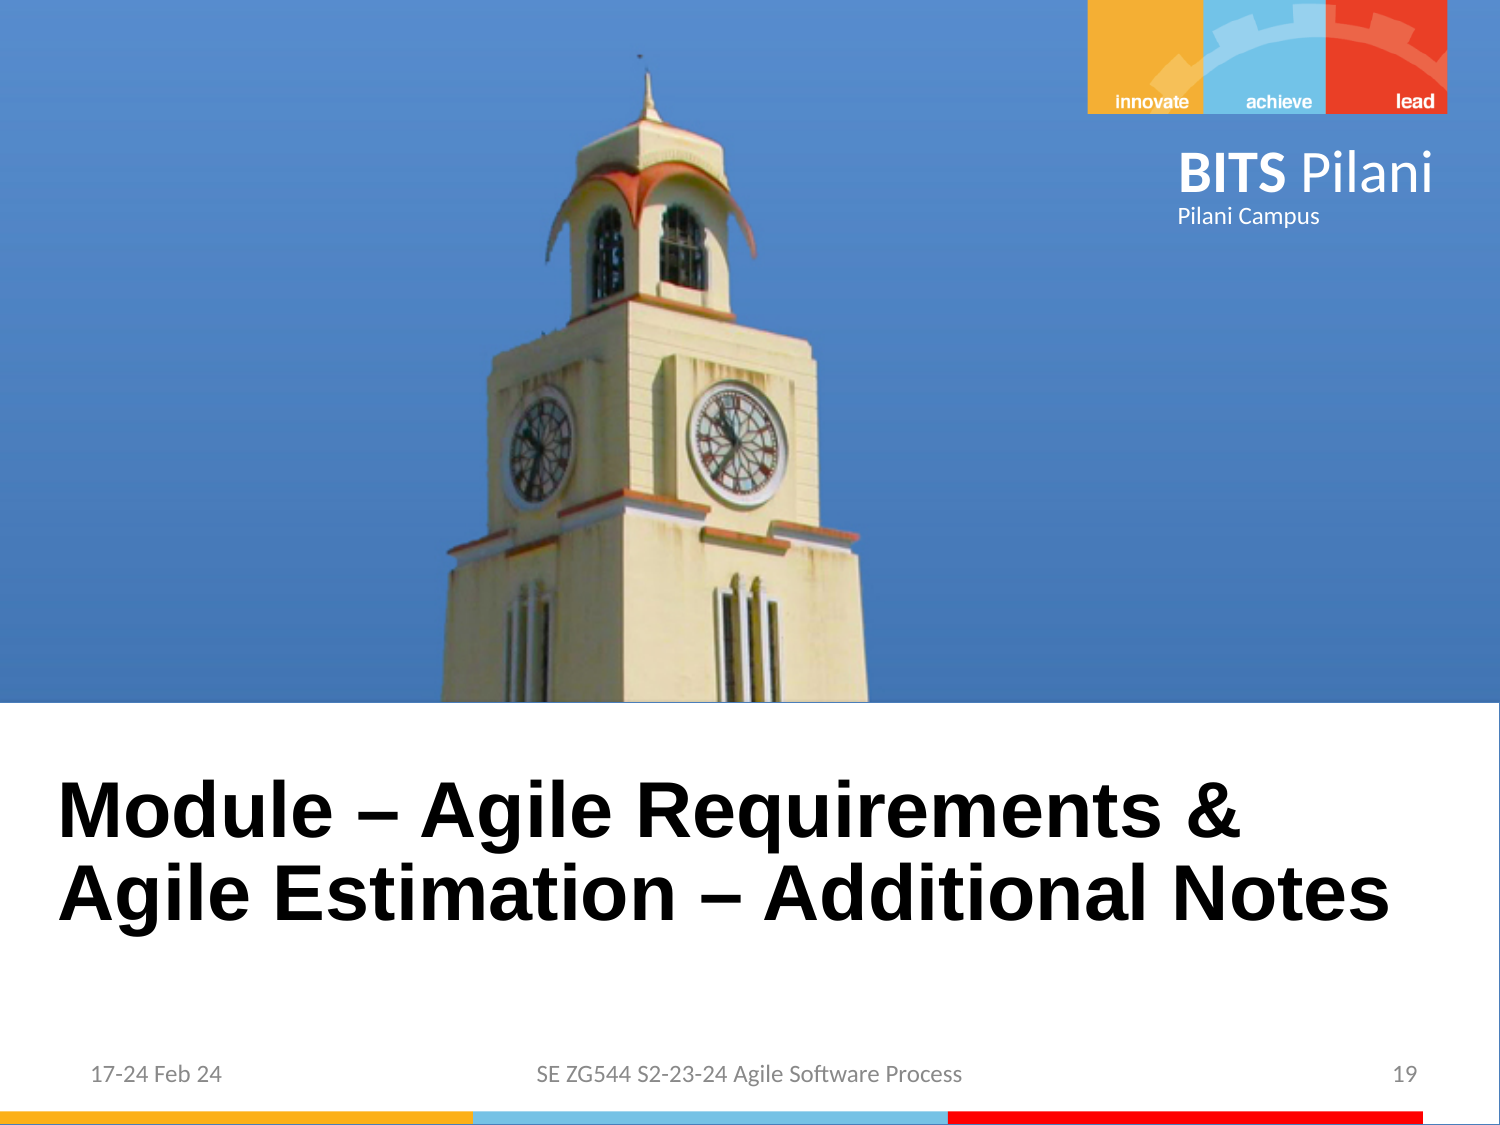

Module – Agile Requirements & Agile Estimation – Additional Notes
17-24 Feb 24
SE ZG544 S2-23-24 Agile Software Process
19